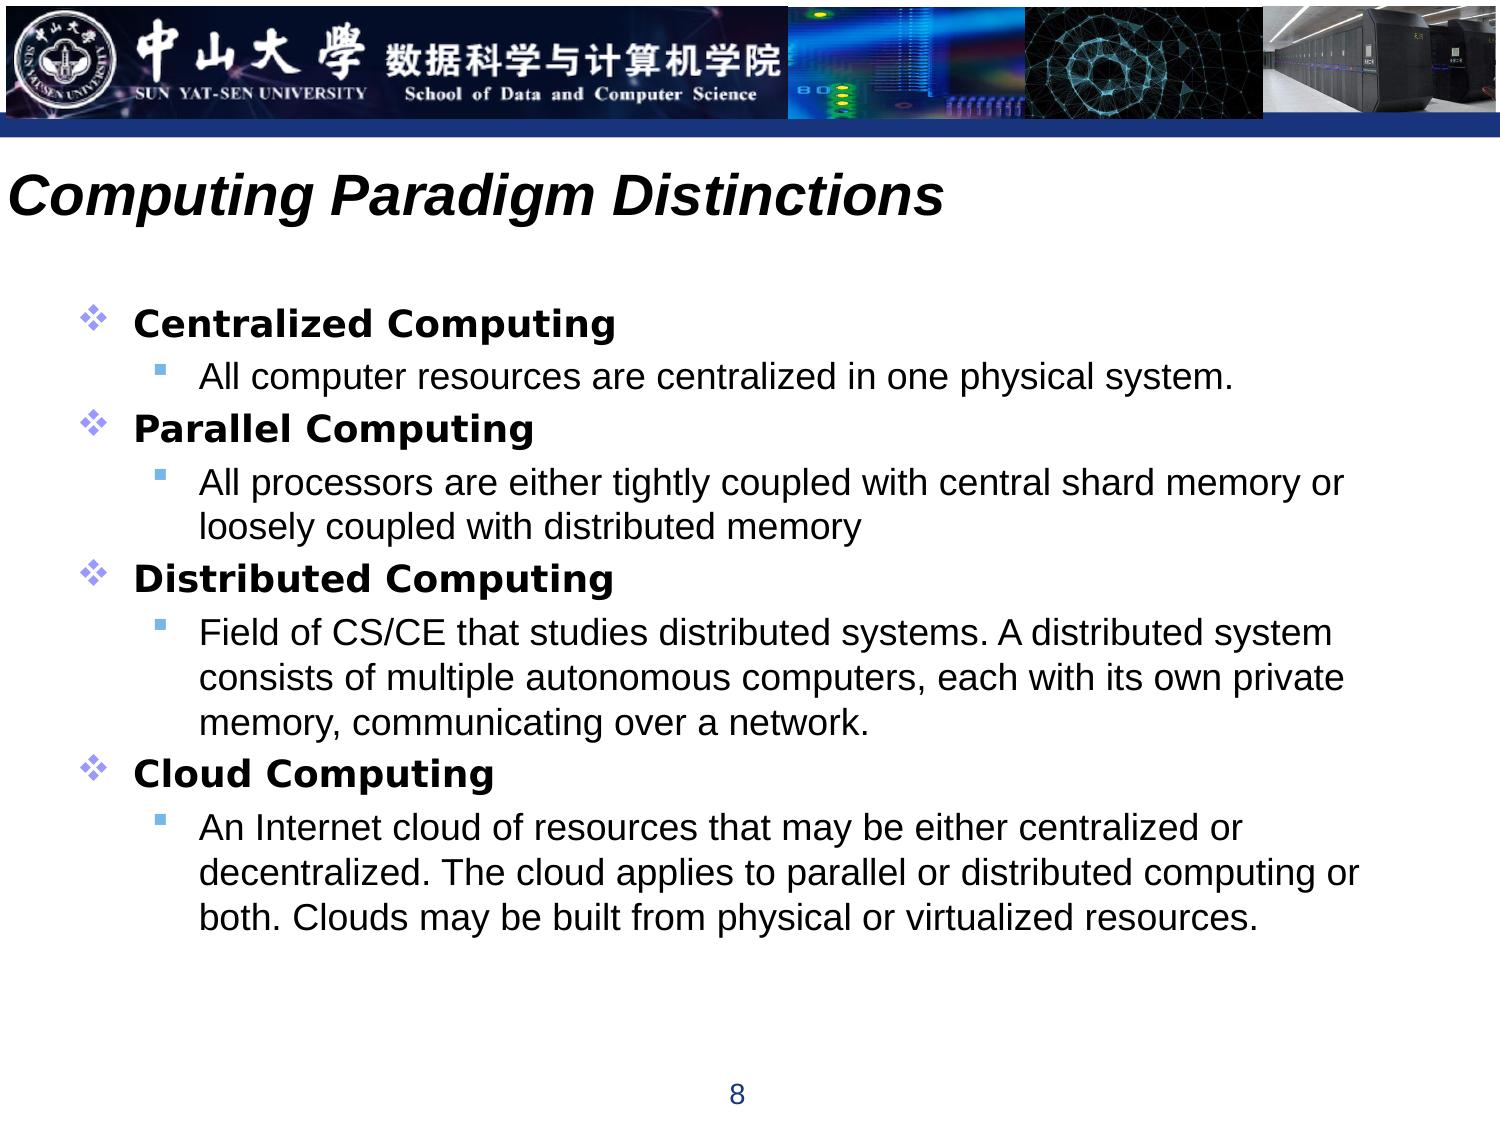

Computing Paradigm Distinctions
Centralized Computing
All computer resources are centralized in one physical system.
Parallel Computing
All processors are either tightly coupled with central shard memory or loosely coupled with distributed memory
Distributed Computing
Field of CS/CE that studies distributed systems. A distributed system consists of multiple autonomous computers, each with its own private memory, communicating over a network.
Cloud Computing
An Internet cloud of resources that may be either centralized or decentralized. The cloud applies to parallel or distributed computing or both. Clouds may be built from physical or virtualized resources.

8